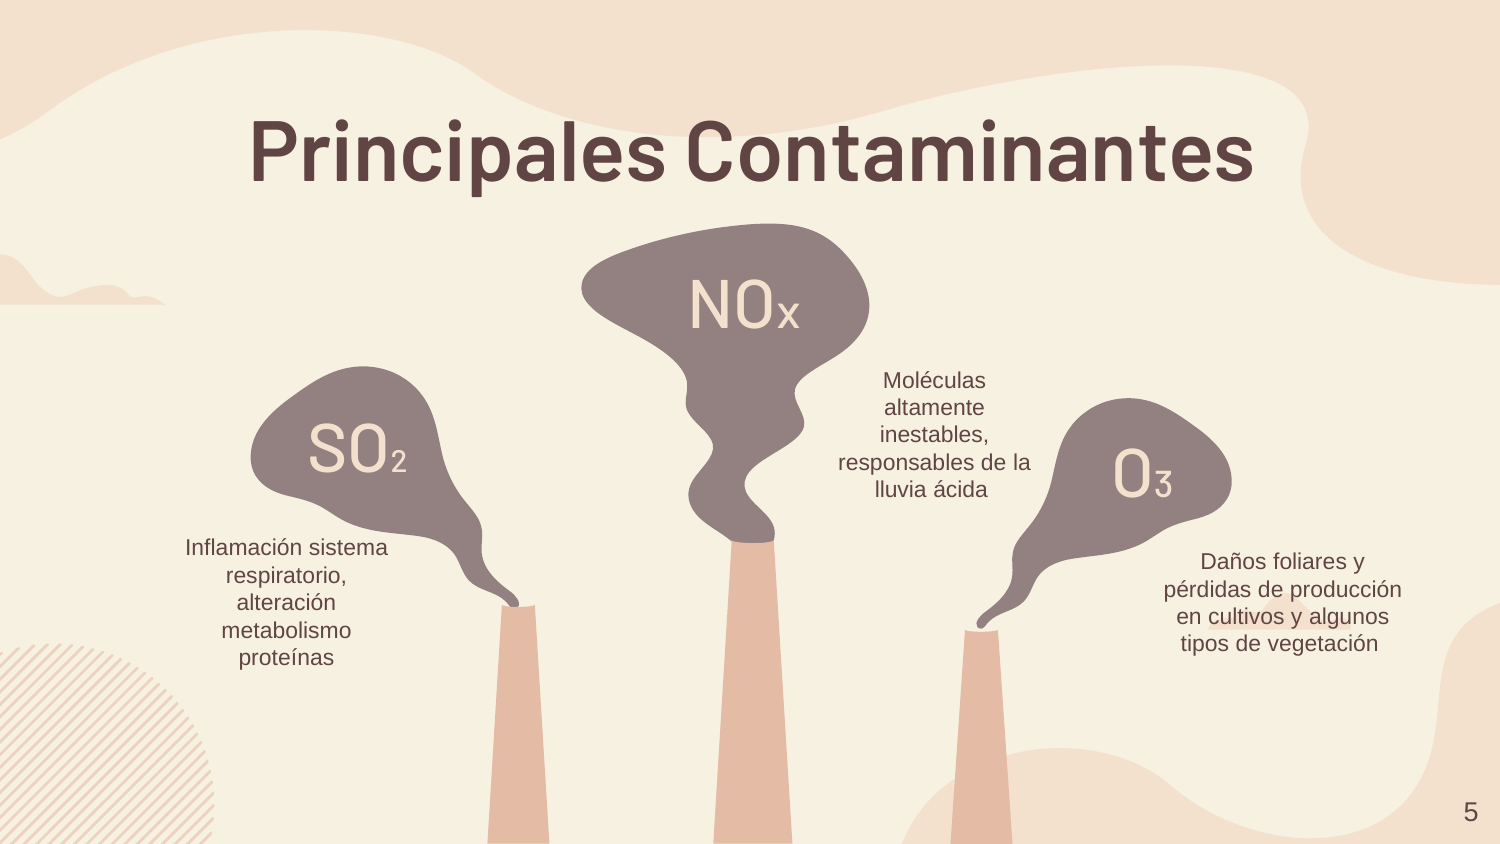

# Principales Contaminantes

NOx

Moléculas altamente inestables, responsables de la lluvia ácida

SO2
O3

Inflamación sistema respiratorio, alteración metabolismo proteínas
Daños foliares y pérdidas de producción en cultivos y algunos tipos de vegetación

5